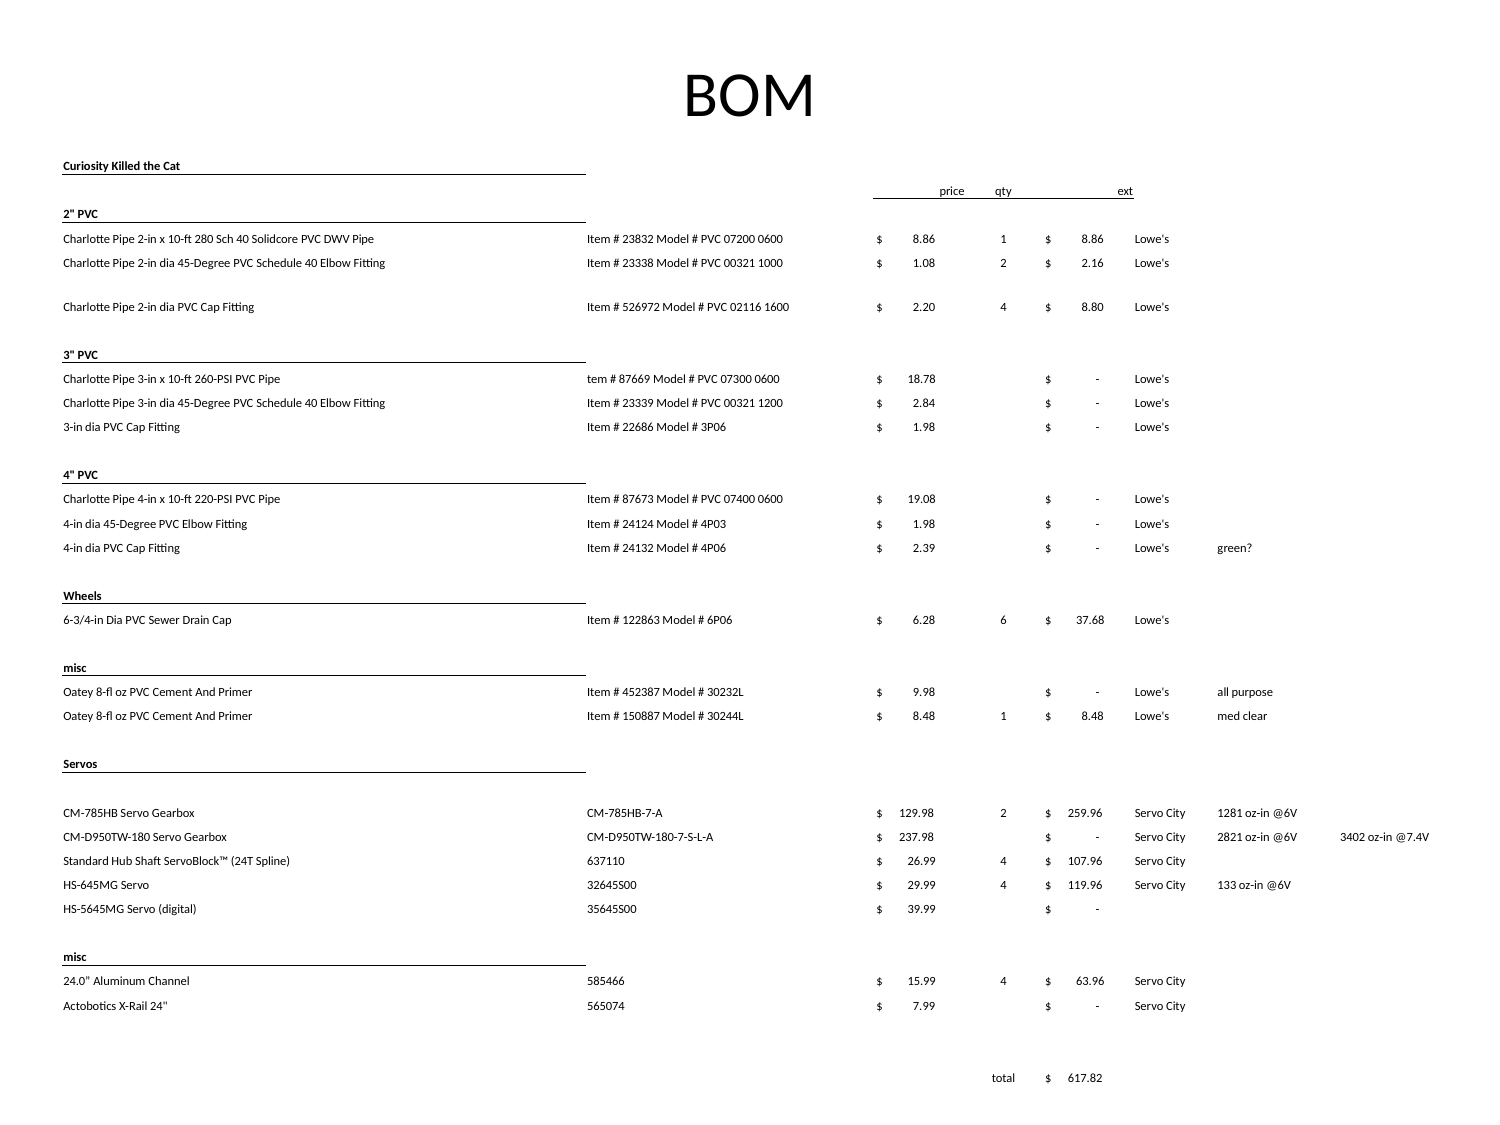

# BOM
| Curiosity Killed the Cat |  |  |  |  |  |  |  |
| --- | --- | --- | --- | --- | --- | --- | --- |
|  |  | price | qty | ext |  |  |  |
| 2" PVC |  |  |  |  |  |  |  |
| Charlotte Pipe 2-in x 10-ft 280 Sch 40 Solidcore PVC DWV Pipe | Item # 23832 Model # PVC 07200 0600 | $ 8.86 | 1 | $ 8.86 | Lowe's |  |  |
| Charlotte Pipe 2-in dia 45-Degree PVC Schedule 40 Elbow Fitting | Item # 23338 Model # PVC 00321 1000 | $ 1.08 | 2 | $ 2.16 | Lowe's |  |  |
| Charlotte Pipe 2-in dia PVC Cap Fitting | Item # 526972 Model # PVC 02116 1600 | $ 2.20 | 4 | $ 8.80 | Lowe's |  |  |
|  |  |  |  |  |  |  |  |
| 3" PVC |  |  |  |  |  |  |  |
| Charlotte Pipe 3-in x 10-ft 260-PSI PVC Pipe | tem # 87669 Model # PVC 07300 0600 | $ 18.78 |  | $ - | Lowe's |  |  |
| Charlotte Pipe 3-in dia 45-Degree PVC Schedule 40 Elbow Fitting | Item # 23339 Model # PVC 00321 1200 | $ 2.84 |  | $ - | Lowe's |  |  |
| 3-in dia PVC Cap Fitting | Item # 22686 Model # 3P06 | $ 1.98 |  | $ - | Lowe's |  |  |
|  |  |  |  |  |  |  |  |
| 4" PVC |  |  |  |  |  |  |  |
| Charlotte Pipe 4-in x 10-ft 220-PSI PVC Pipe | Item # 87673 Model # PVC 07400 0600 | $ 19.08 |  | $ - | Lowe's |  |  |
| 4-in dia 45-Degree PVC Elbow Fitting | Item # 24124 Model # 4P03 | $ 1.98 |  | $ - | Lowe's |  |  |
| 4-in dia PVC Cap Fitting | Item # 24132 Model # 4P06 | $ 2.39 |  | $ - | Lowe's | green? |  |
|  |  |  |  |  |  |  |  |
| Wheels |  |  |  |  |  |  |  |
| 6-3/4-in Dia PVC Sewer Drain Cap | Item # 122863 Model # 6P06 | $ 6.28 | 6 | $ 37.68 | Lowe's |  |  |
|  |  |  |  |  |  |  |  |
| misc |  |  |  |  |  |  |  |
| Oatey 8-fl oz PVC Cement And Primer | Item # 452387 Model # 30232L | $ 9.98 |  | $ - | Lowe's | all purpose |  |
| Oatey 8-fl oz PVC Cement And Primer | Item # 150887 Model # 30244L | $ 8.48 | 1 | $ 8.48 | Lowe's | med clear |  |
|  |  |  |  |  |  |  |  |
| Servos |  |  |  |  |  |  |  |
|  |  |  |  |  |  |  |  |
| CM-785HB Servo Gearbox | CM-785HB-7-A | $ 129.98 | 2 | $ 259.96 | Servo City | 1281 oz-in @6V |  |
| CM-D950TW-180 Servo Gearbox | CM-D950TW-180-7-S-L-A | $ 237.98 |  | $ - | Servo City | 2821 oz-in @6V | 3402 oz-in @7.4V |
| Standard Hub Shaft ServoBlock™ (24T Spline) | 637110 | $ 26.99 | 4 | $ 107.96 | Servo City |  |  |
| HS-645MG Servo | 32645S00 | $ 29.99 | 4 | $ 119.96 | Servo City | 133 oz-in @6V |  |
| HS-5645MG Servo (digital) | 35645S00 | $ 39.99 |  | $ - |  |  |  |
|  |  |  |  |  |  |  |  |
| misc |  |  |  |  |  |  |  |
| 24.0” Aluminum Channel | 585466 | $ 15.99 | 4 | $ 63.96 | Servo City |  |  |
| Actobotics X-Rail 24" | 565074 | $ 7.99 |  | $ - | Servo City |  |  |
|  |  |  |  |  |  |  |  |
|  |  |  |  |  |  |  |  |
|  |  |  | total | $ 617.82 |  |  |  |